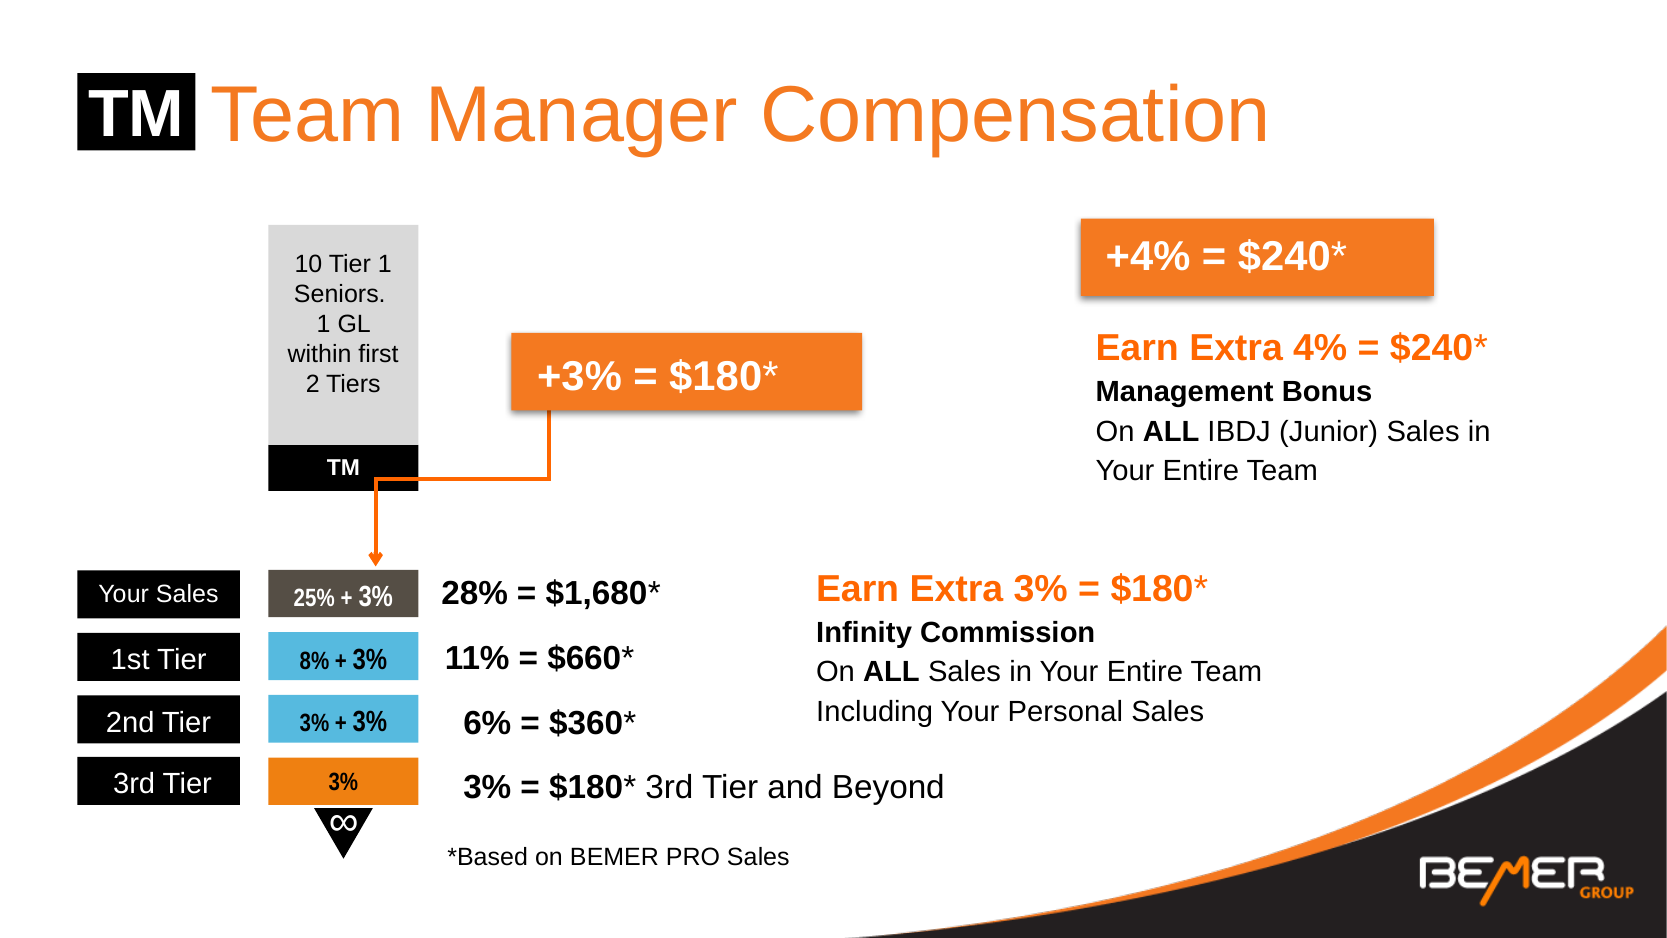

Team Manager Compensation

TM

+4% = $240*
Earn Extra 4% = $240*
Management Bonus
On ALL IBDJ (Junior) Sales in Your Entire Team

10 Tier 1 Seniors.
1 GL within first 2 Tiers
TM

+3% = $180*
Earn Extra 3% = $180*
Infinity Commission
On ALL Sales in Your Entire Team Including Your Personal Sales
  28% = $1,680*
25% + 3%
Your Sales
   11% = $660*
8% + 3%
1st Tier
   6% = $360*
3% + 3%
2nd Tier
∞
   3% = $180* 3rd Tier and Beyond
 3rd Tier
3%
∞

*Based on BEMER PRO Sales